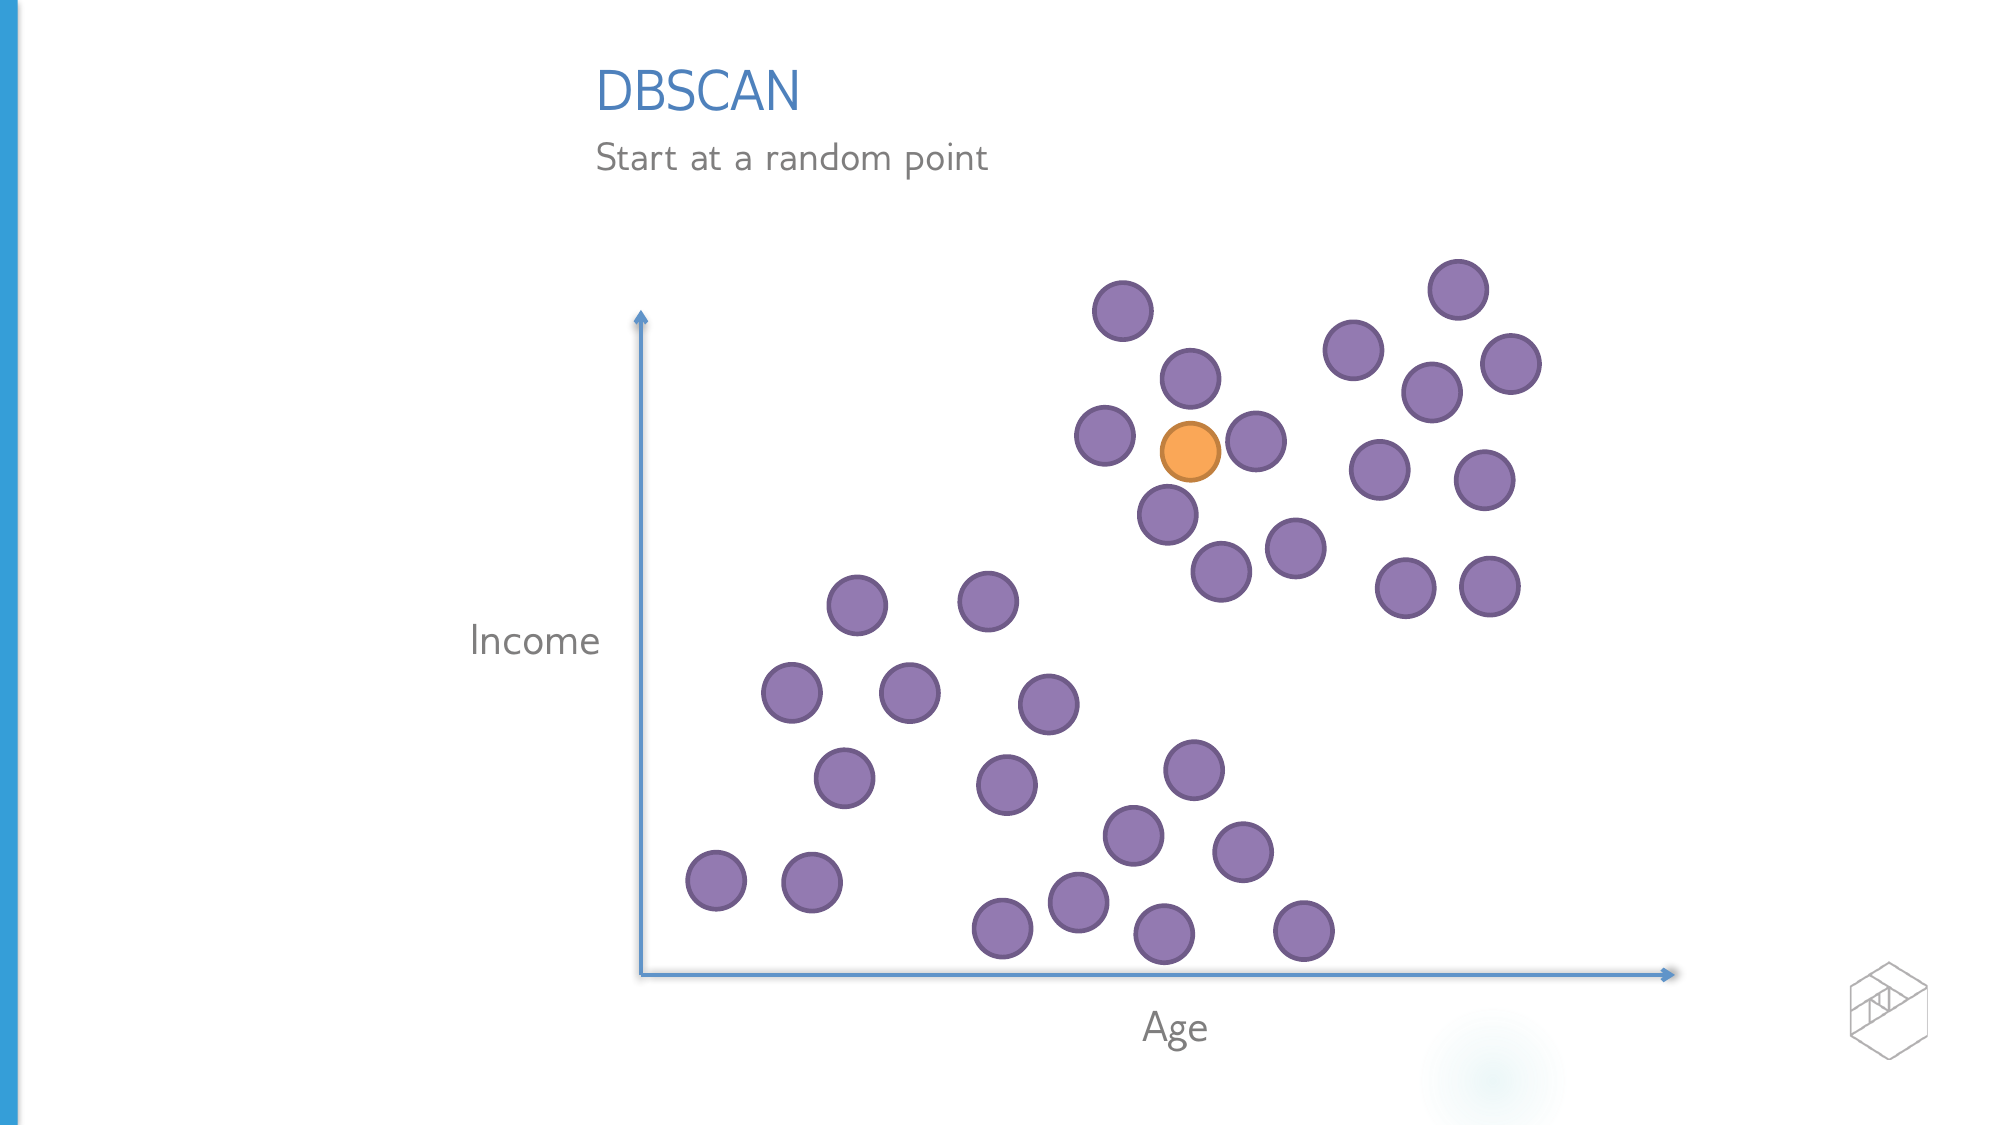

DBSCAN
Start at a random point

Income

Age